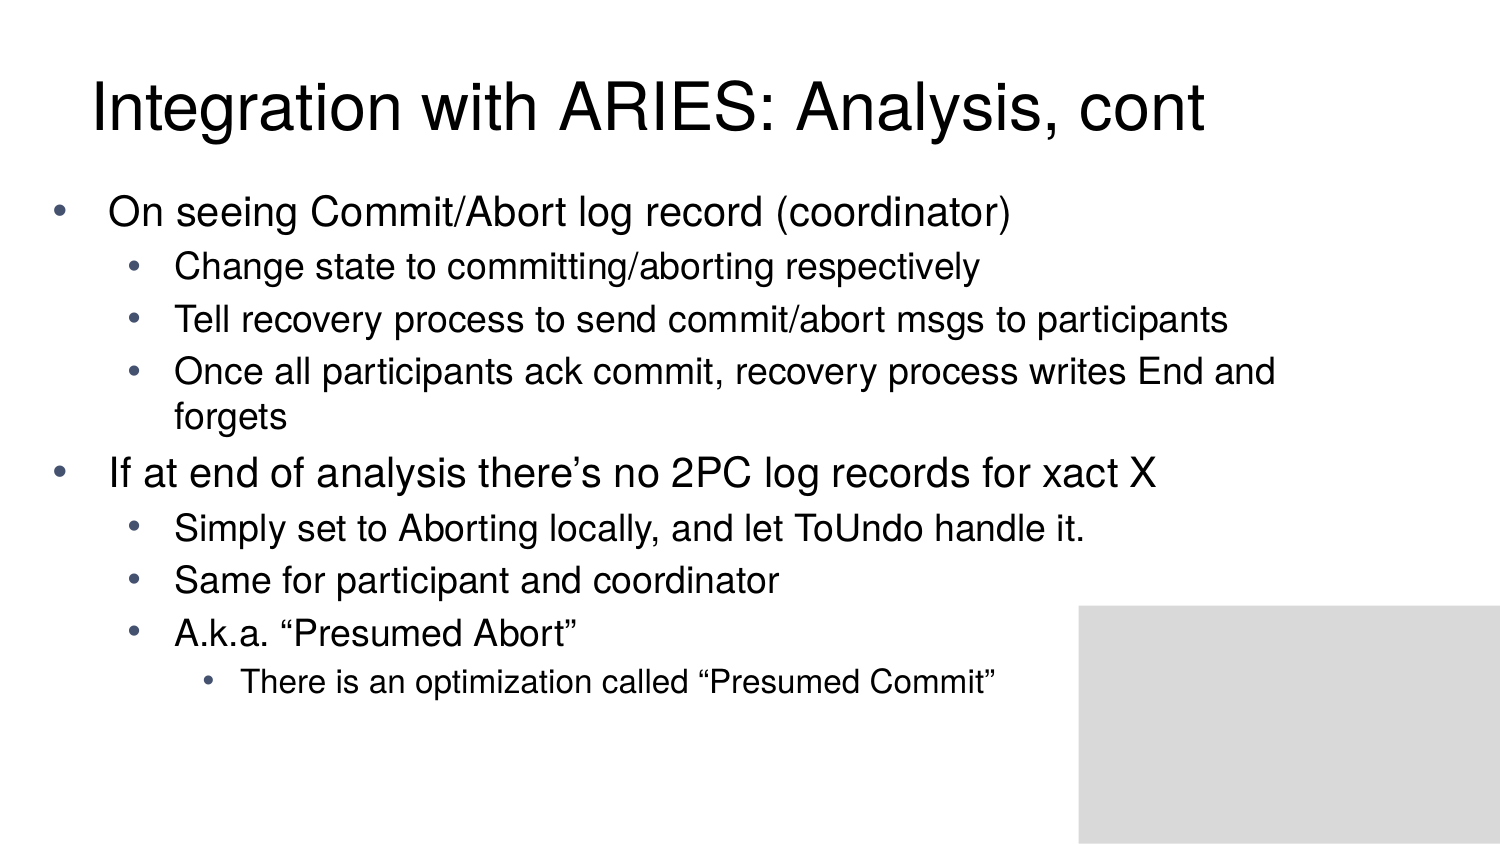

# Integration with ARIES: Analysis, cont
On seeing Commit/Abort log record (coordinator)
Change state to committing/aborting respectively
Tell recovery process to send commit/abort msgs to participants
Once all participants ack commit, recovery process writes End and forgets
If at end of analysis there’s no 2PC log records for xact X
Simply set to Aborting locally, and let ToUndo handle it.
Same for participant and coordinator
A.k.a. “Presumed Abort”
There is an optimization called “Presumed Commit”